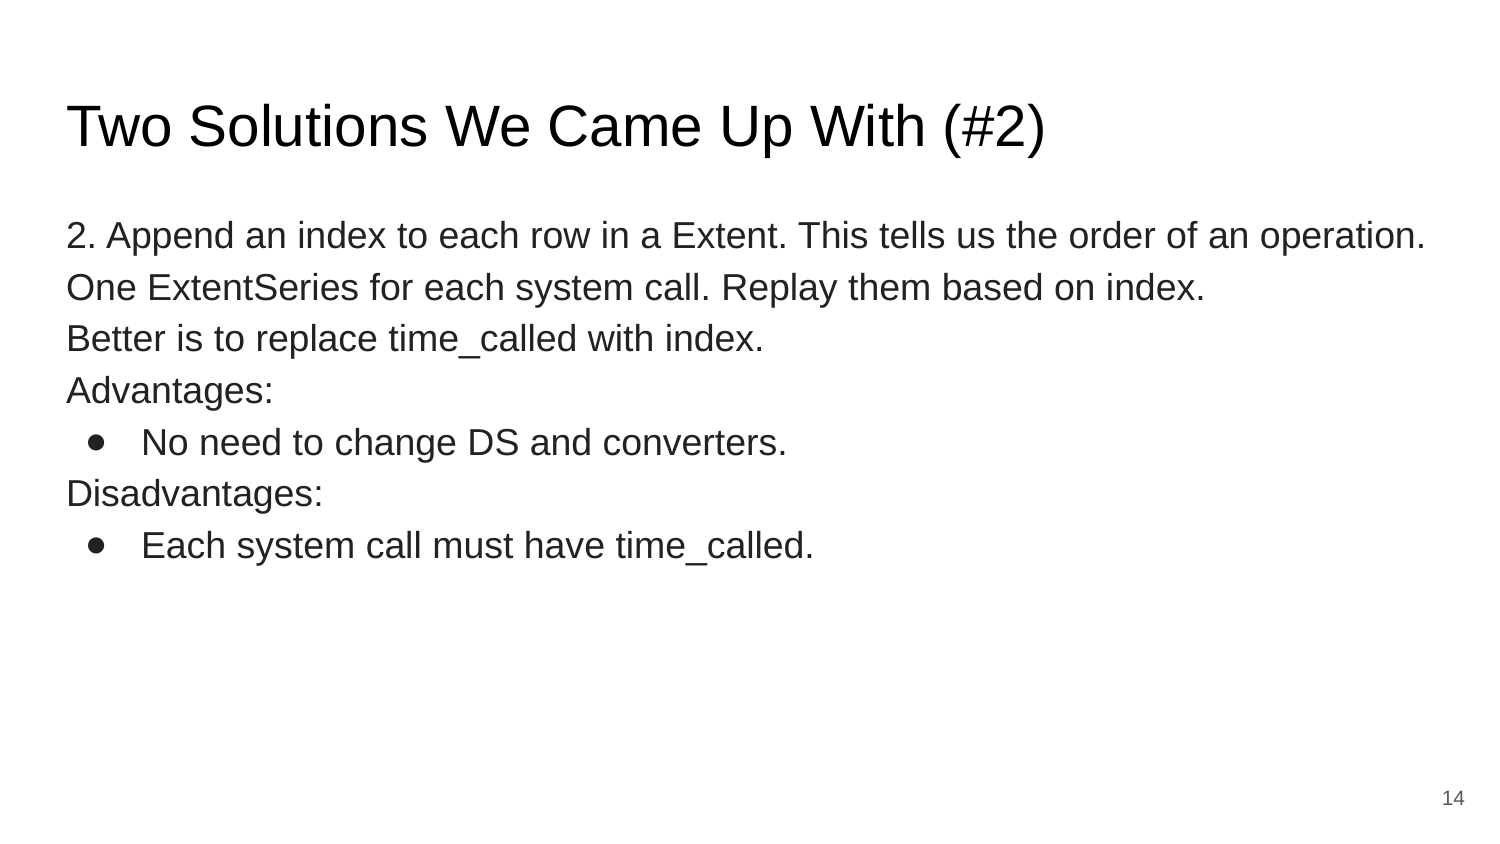

# Two Solutions We Came Up With (#2)
2. Append an index to each row in a Extent. This tells us the order of an operation. One ExtentSeries for each system call. Replay them based on index.
Better is to replace time_called with index.
Advantages:
No need to change DS and converters.
Disadvantages:
Each system call must have time_called.
14